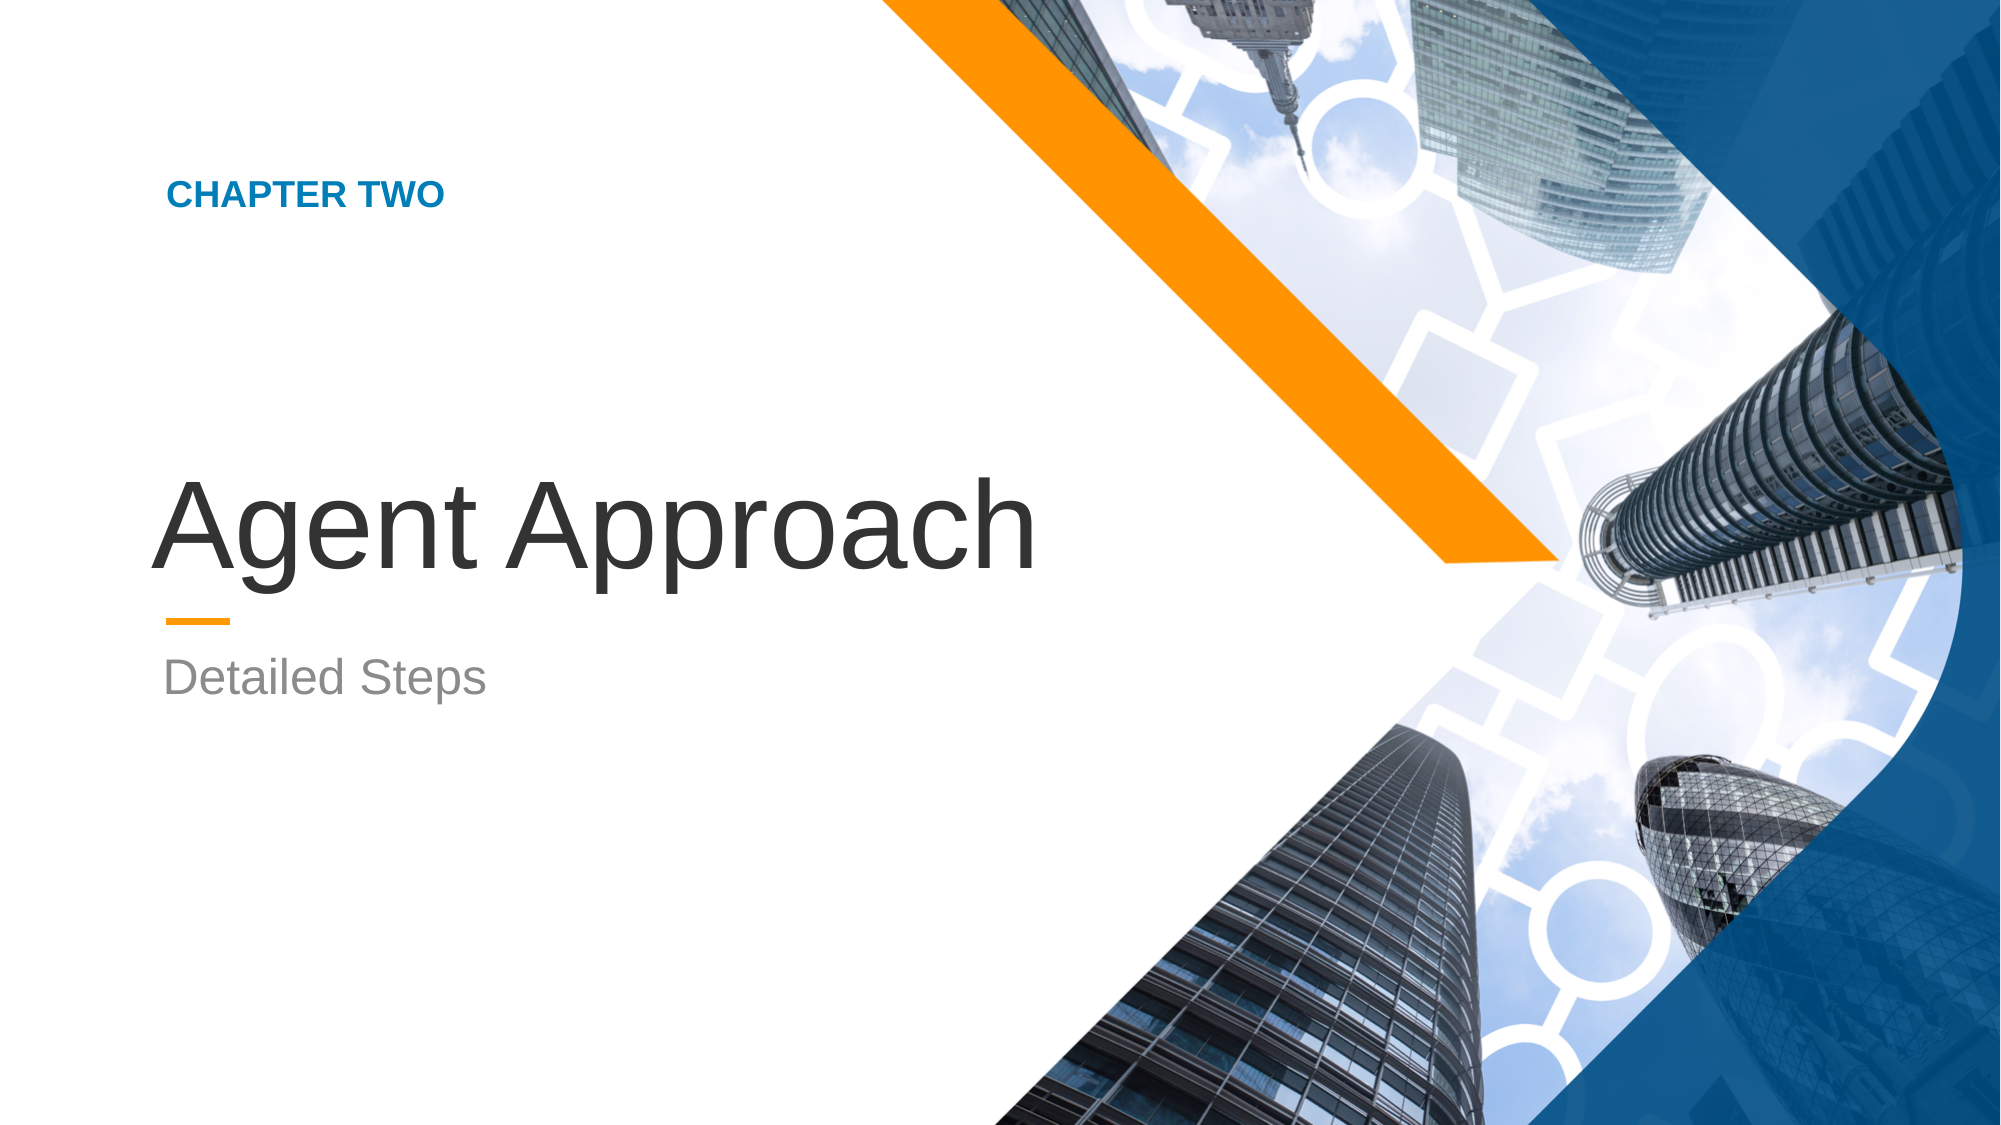

CHAPTER TWO
# Agent Approach
Detailed Steps